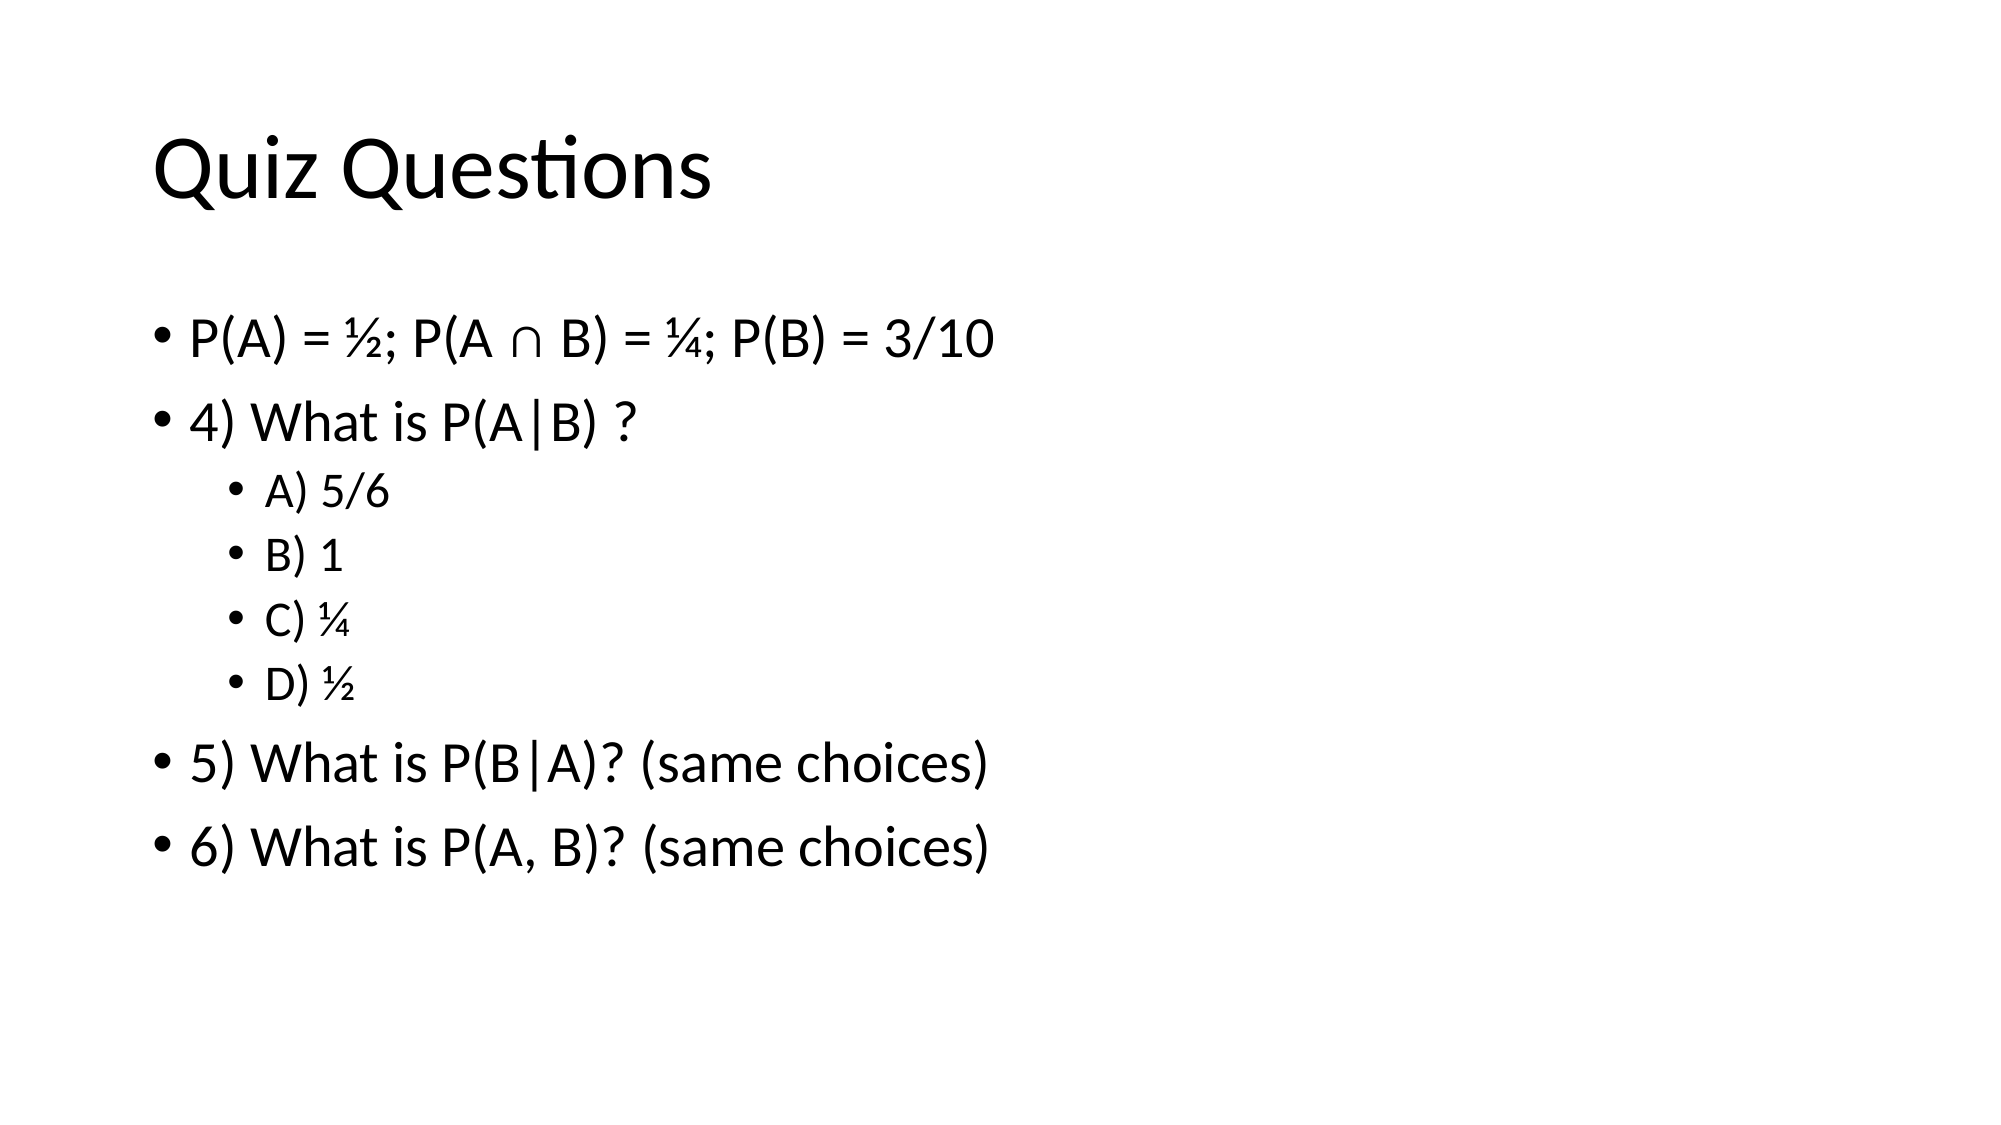

# Quiz Questions
P(A) = ½; P(A ∩ B) = ¼; P(B) = 3/10
4) What is P(A|B) ?
A) 5/6
B) 1
C) ¼
D) ½
5) What is P(B|A)? (same choices)
6) What is P(A, B)? (same choices)